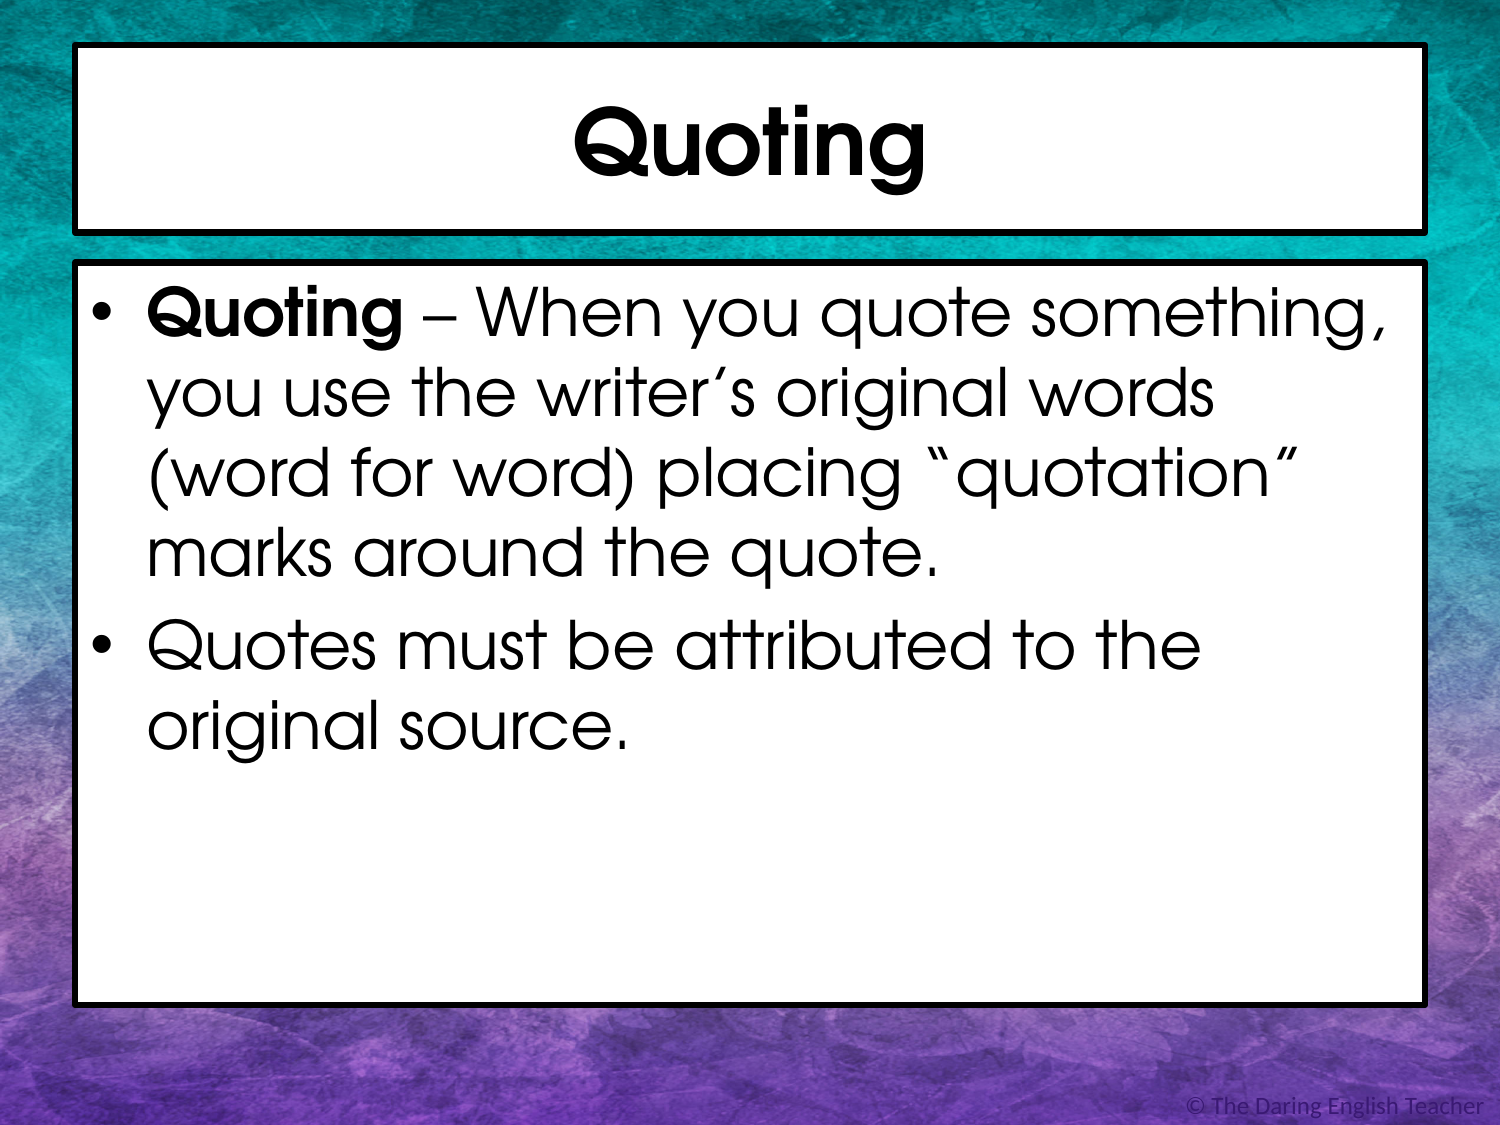

# Quoting
Quoting – When you quote something, you use the writer’s original words (word for word) placing “quotation” marks around the quote.
Quotes must be attributed to the original source.